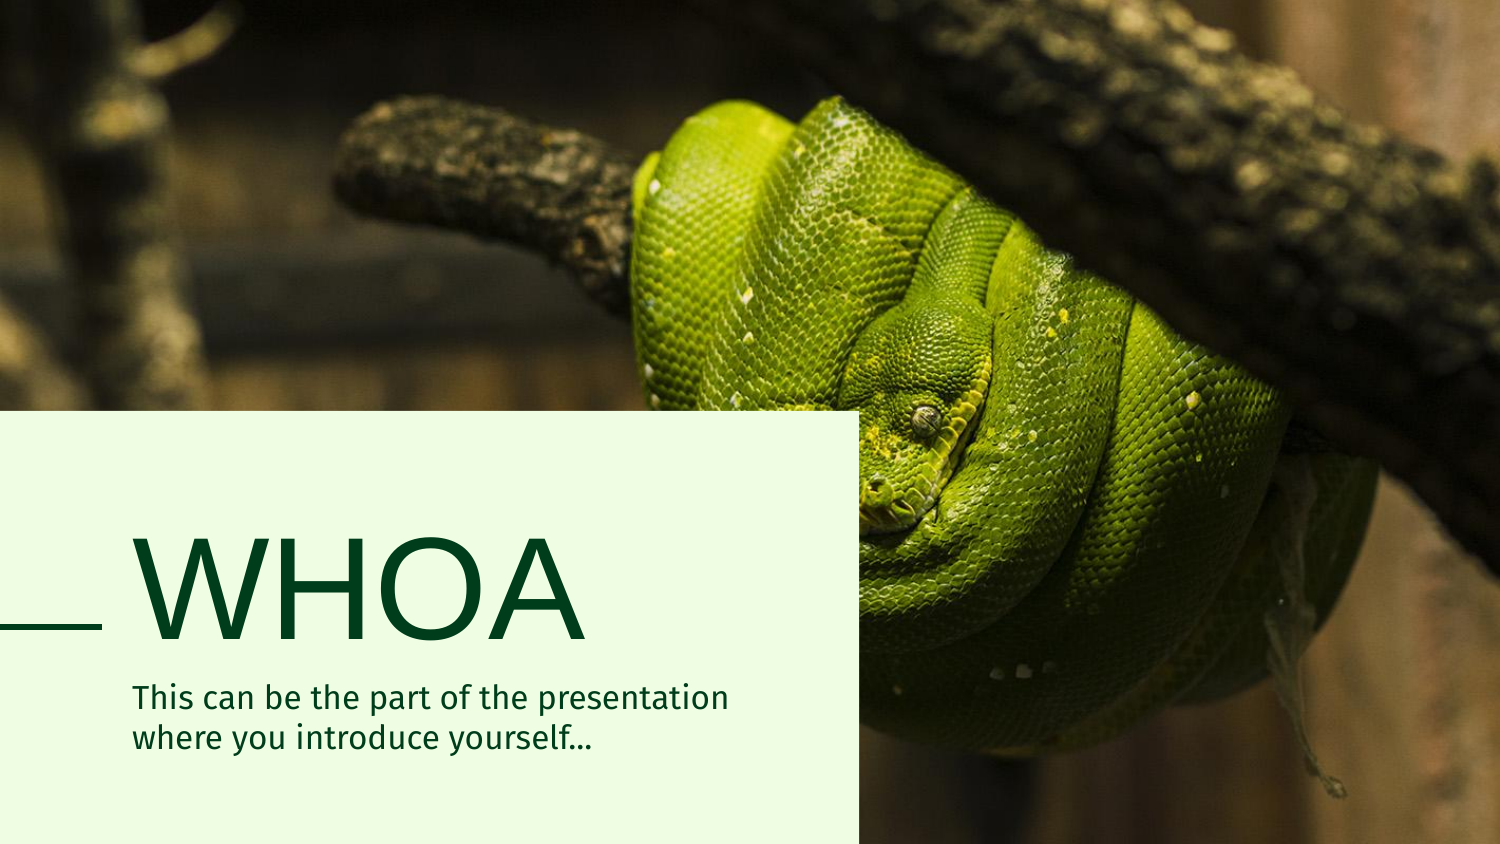

# WHOA
This can be the part of the presentation
where you introduce yourself...